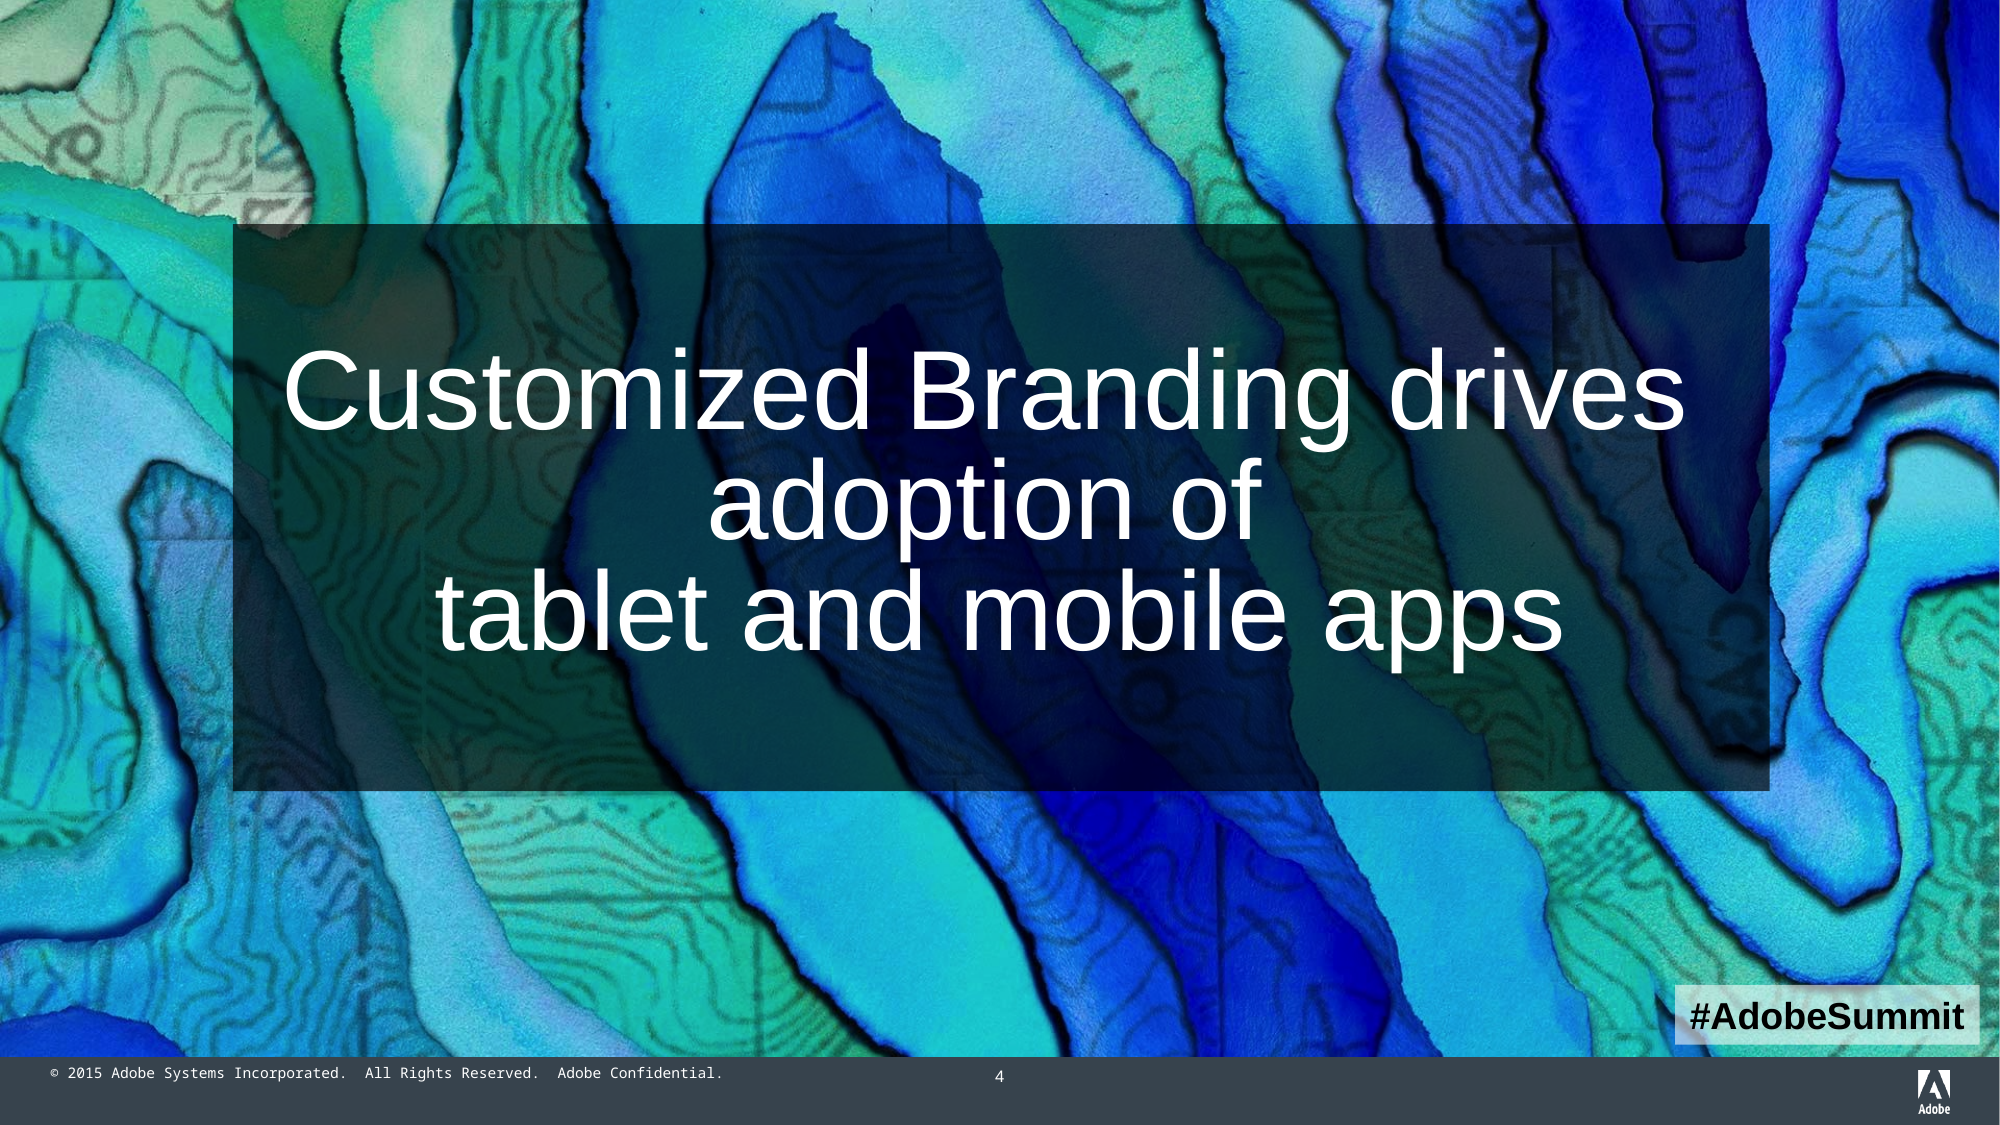

Customized Branding drives
adoption of
tablet and mobile apps
#AdobeSummit
4